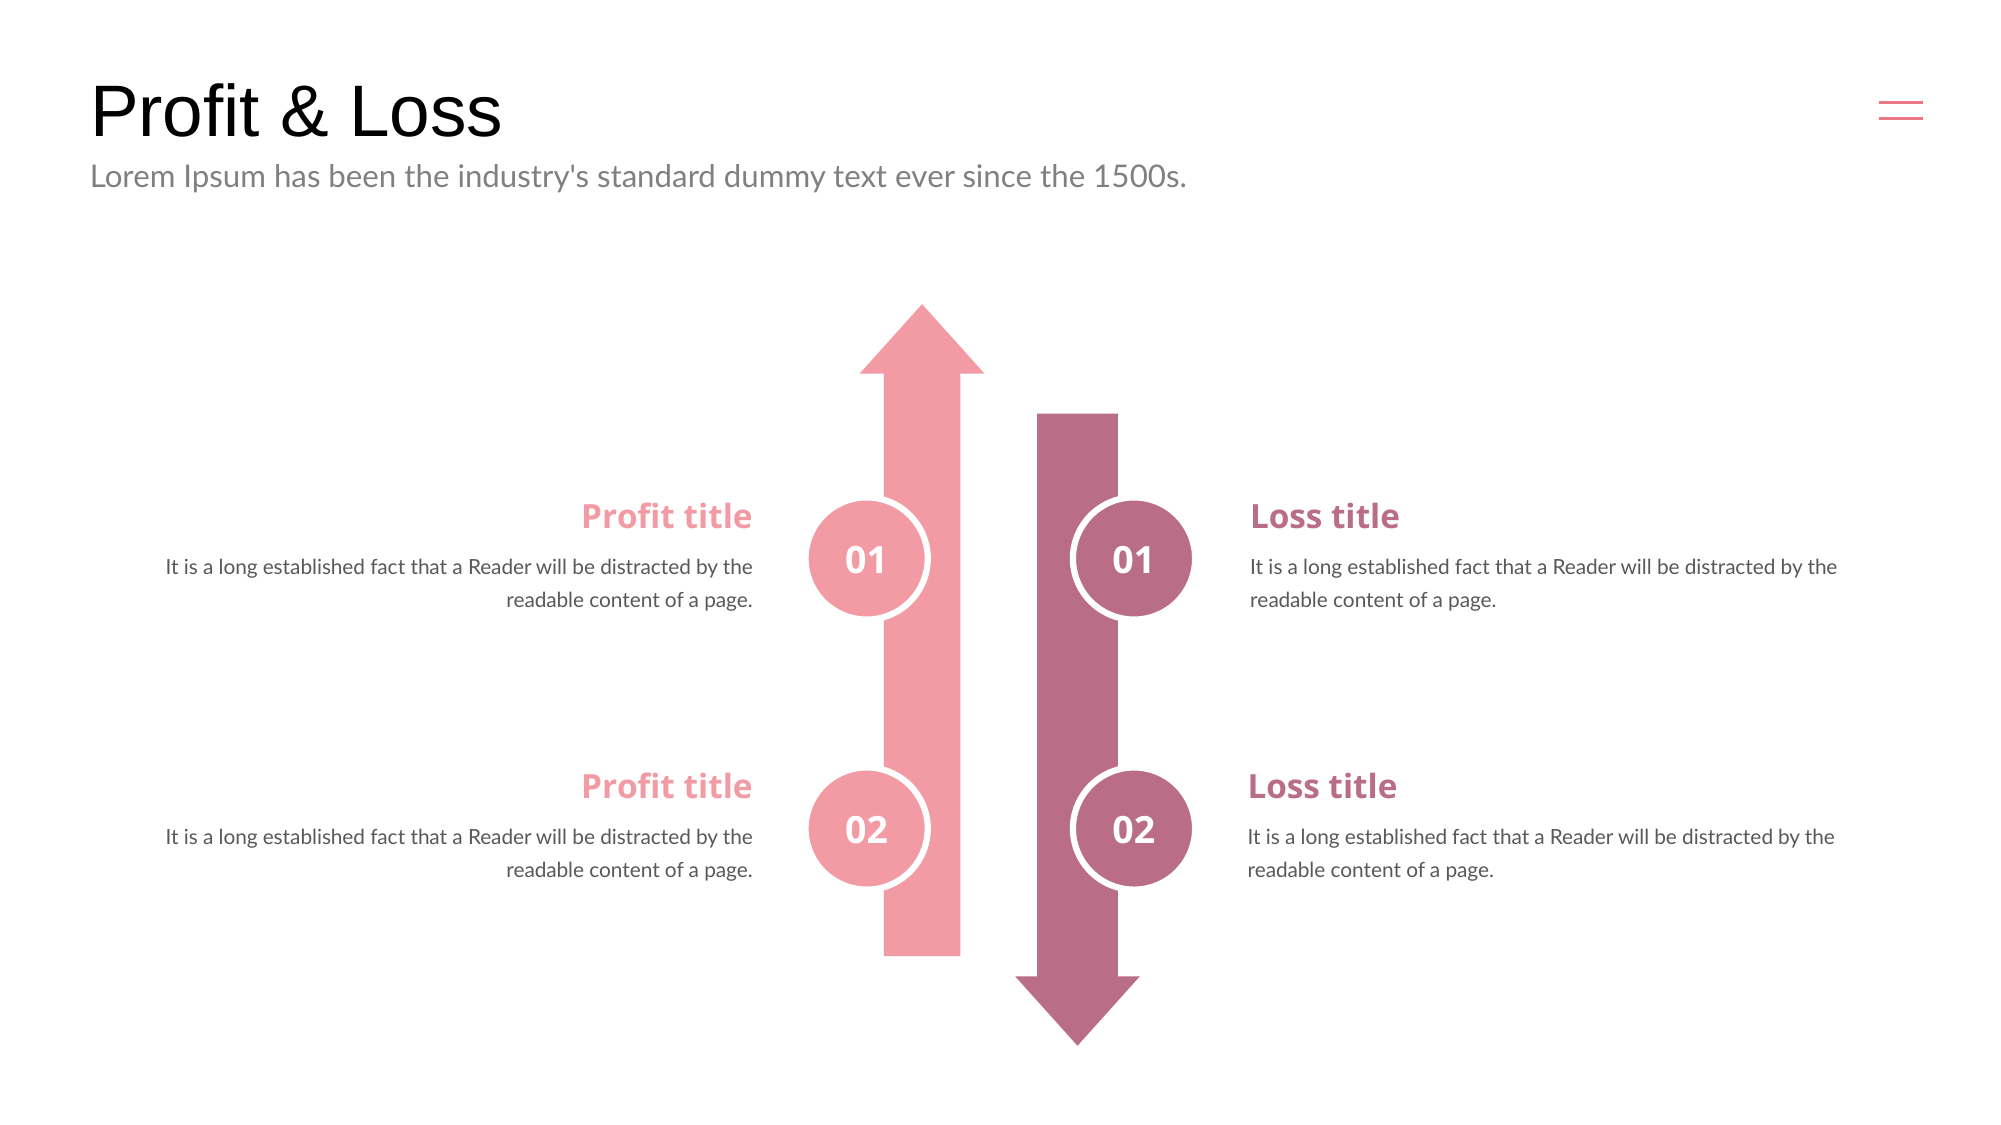

# Profit & Loss
Lorem Ipsum has been the industry's standard dummy text ever since the 1500s.
Profit title
Loss title
01
01
It is a long established fact that a Reader will be distracted by the readable content of a page.
It is a long established fact that a Reader will be distracted by the readable content of a page.

Profit title
Loss title
02
02
It is a long established fact that a Reader will be distracted by the readable content of a page.
It is a long established fact that a Reader will be distracted by the readable content of a page.